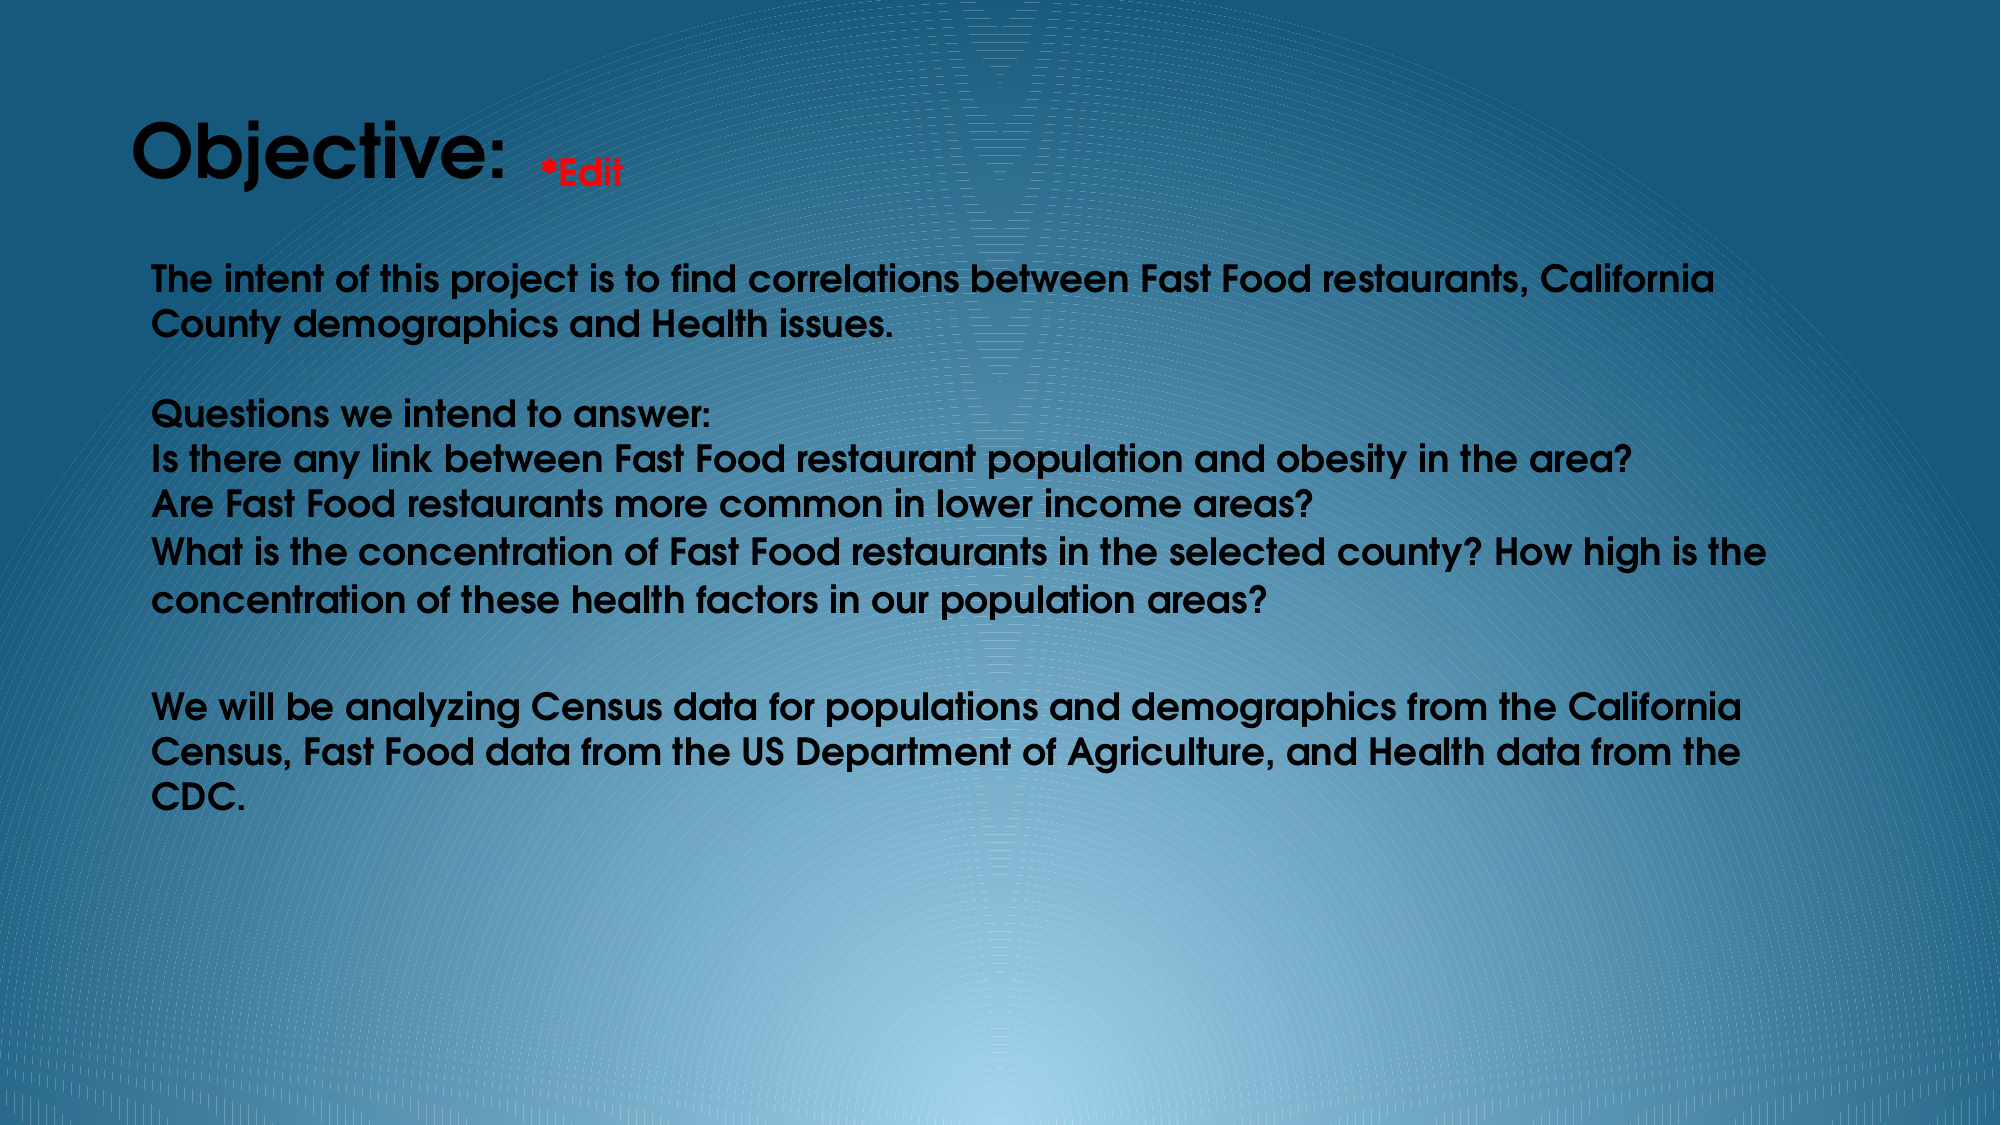

Objective:

*Edit
The intent of this project is to find correlations between Fast Food restaurants, California County demographics and Health issues.

Questions we intend to answer:
Is there any link between Fast Food restaurant population and obesity in the area?
Are Fast Food restaurants more common in lower income areas?
What is the concentration of Fast Food restaurants in the selected county? How high is the concentration of these health factors in our population areas?

We will be analyzing Census data for populations and demographics from the California Census, Fast Food data from the US Department of Agriculture, and Health data from the CDC.